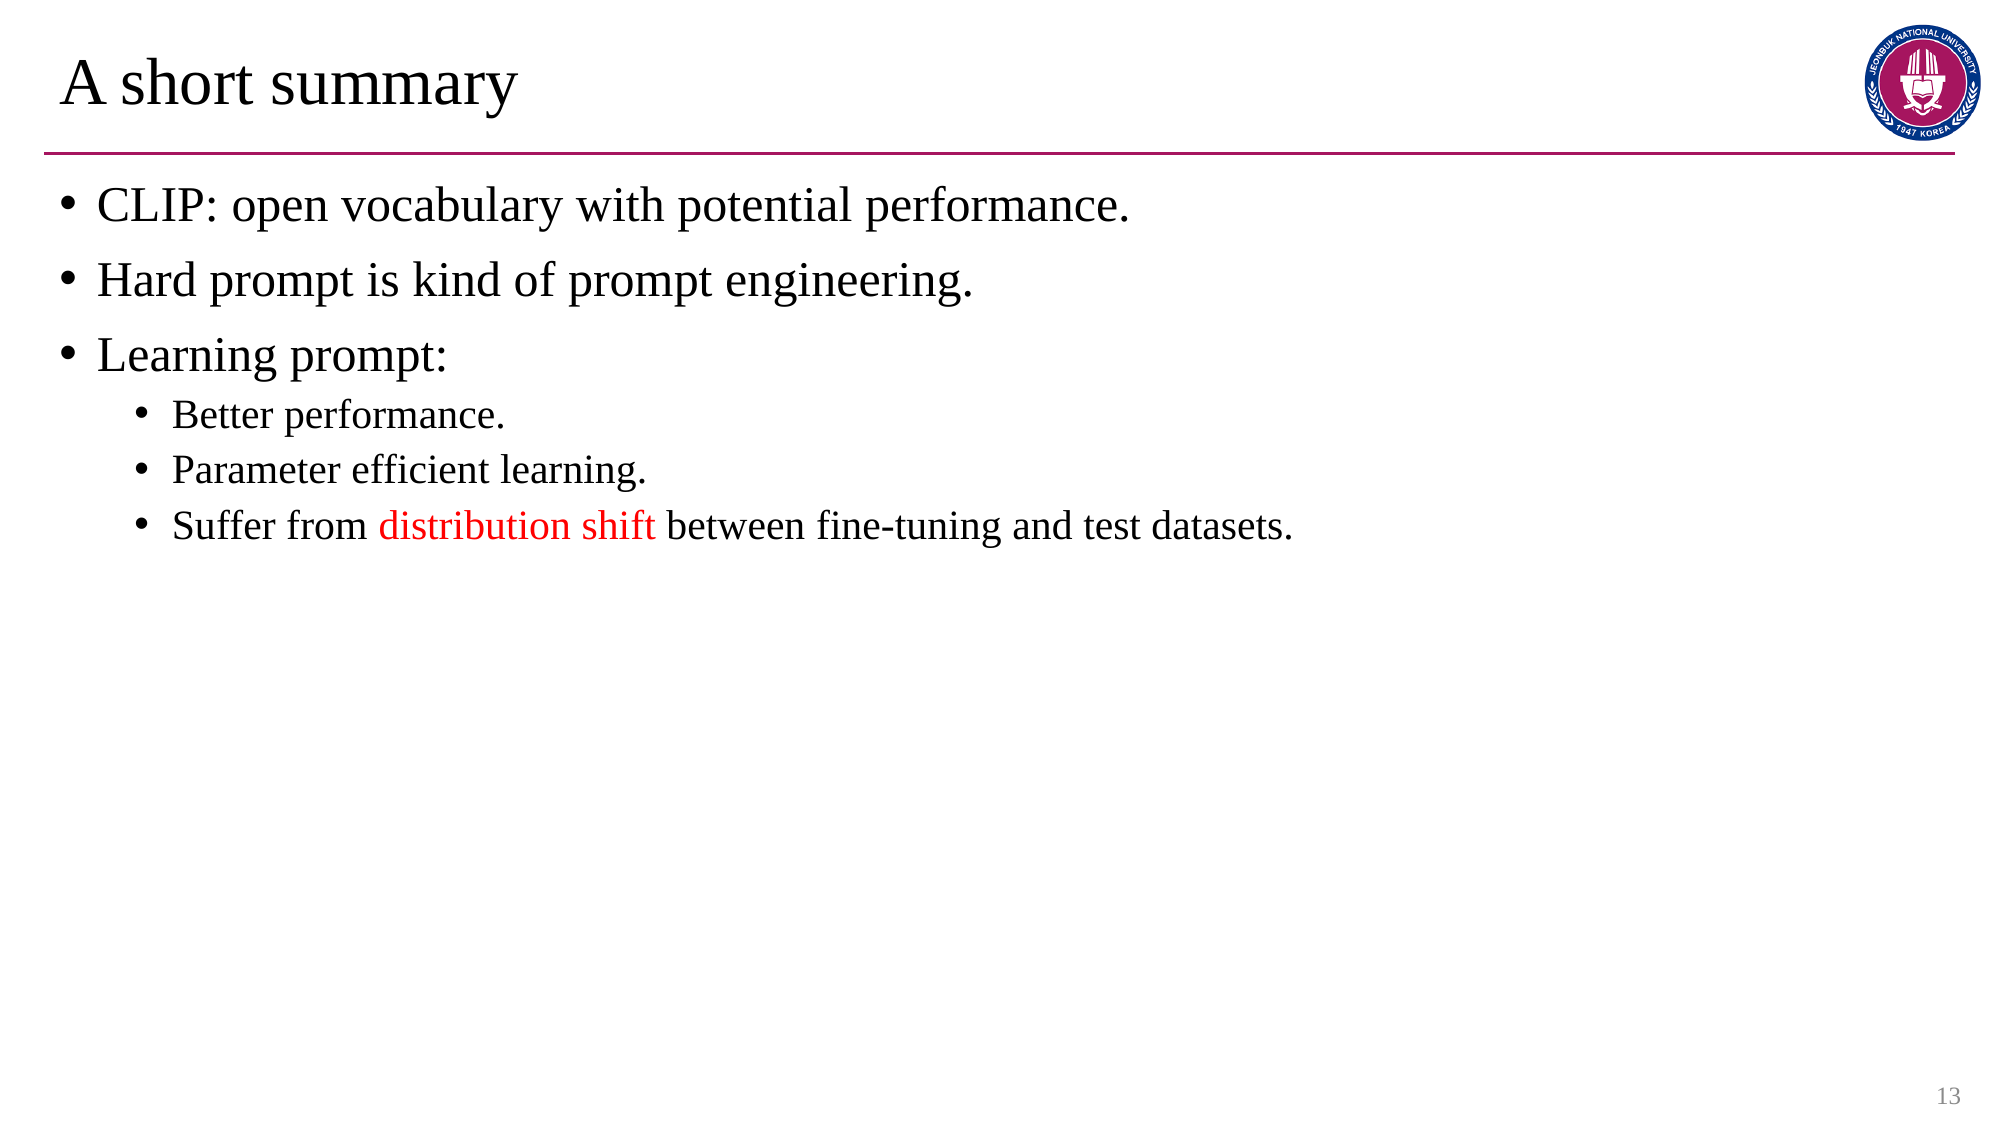

# A short summary
CLIP: open vocabulary with potential performance.
Hard prompt is kind of prompt engineering.
Learning prompt:
Better performance.
Parameter efficient learning.
Suffer from distribution shift between fine-tuning and test datasets.
13